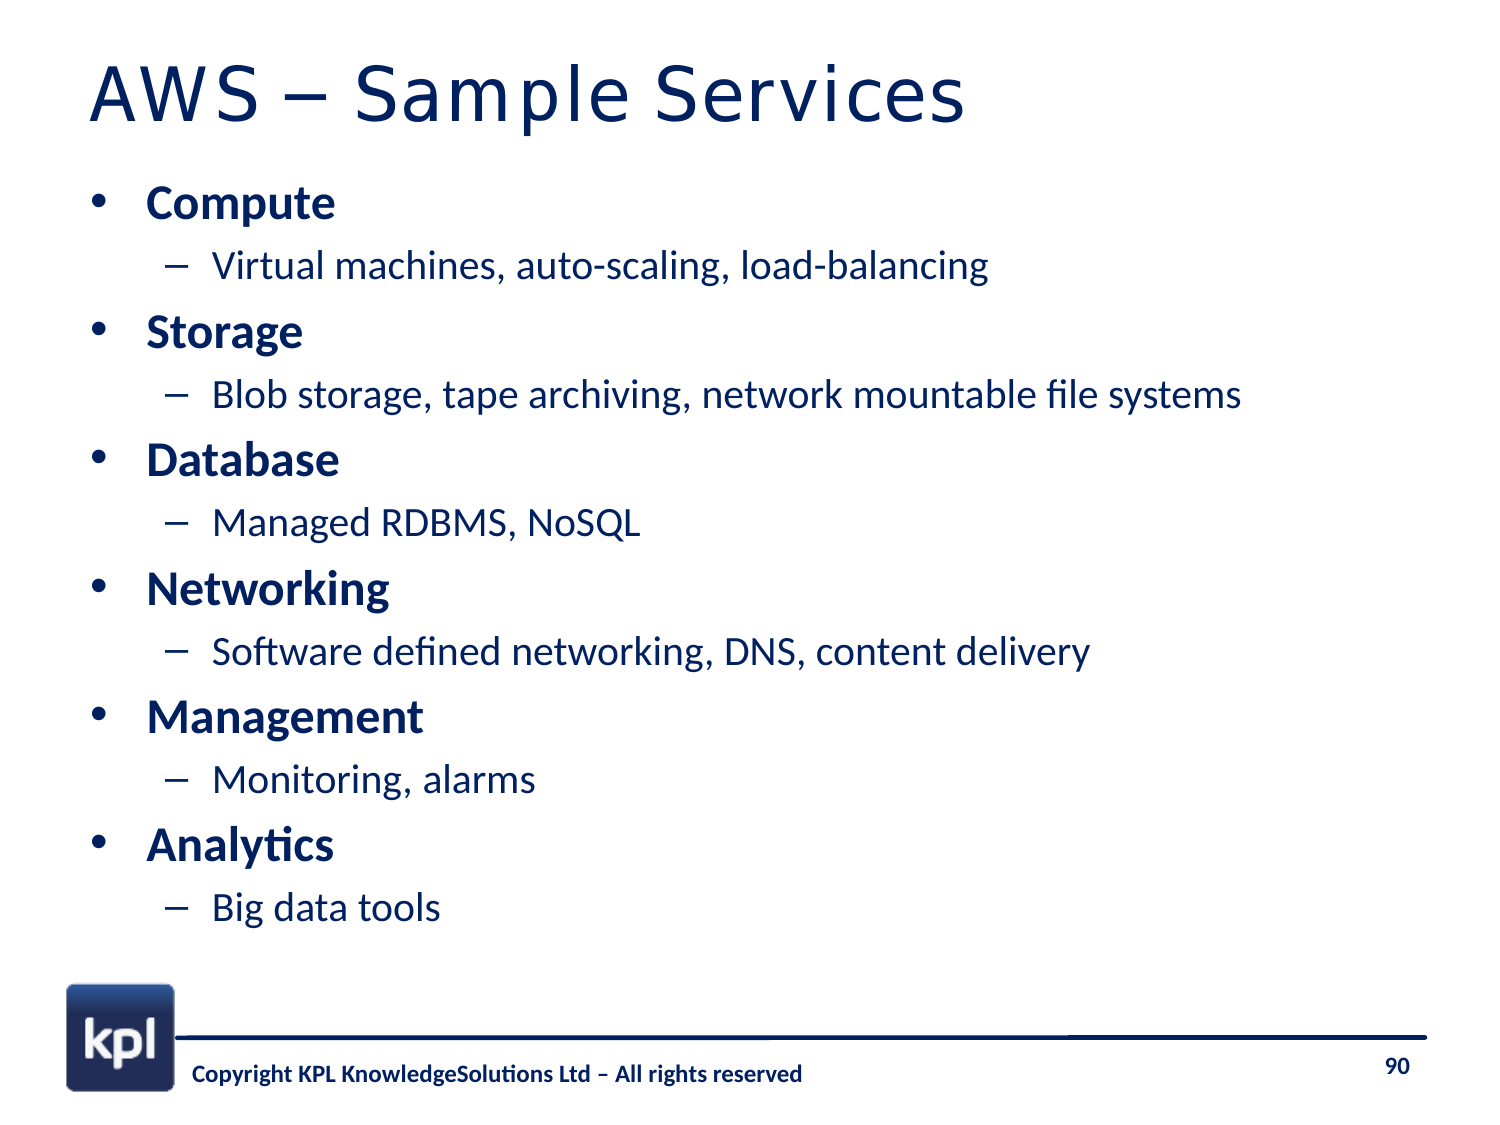

# AWS – Sample Services
Compute
Virtual machines, auto-scaling, load-balancing
Storage
Blob storage, tape archiving, network mountable file systems
Database
Managed RDBMS, NoSQL
Networking
Software defined networking, DNS, content delivery
Management
Monitoring, alarms
Analytics
Big data tools

90
Copyright KPL KnowledgeSolutions Ltd – All rights reserved